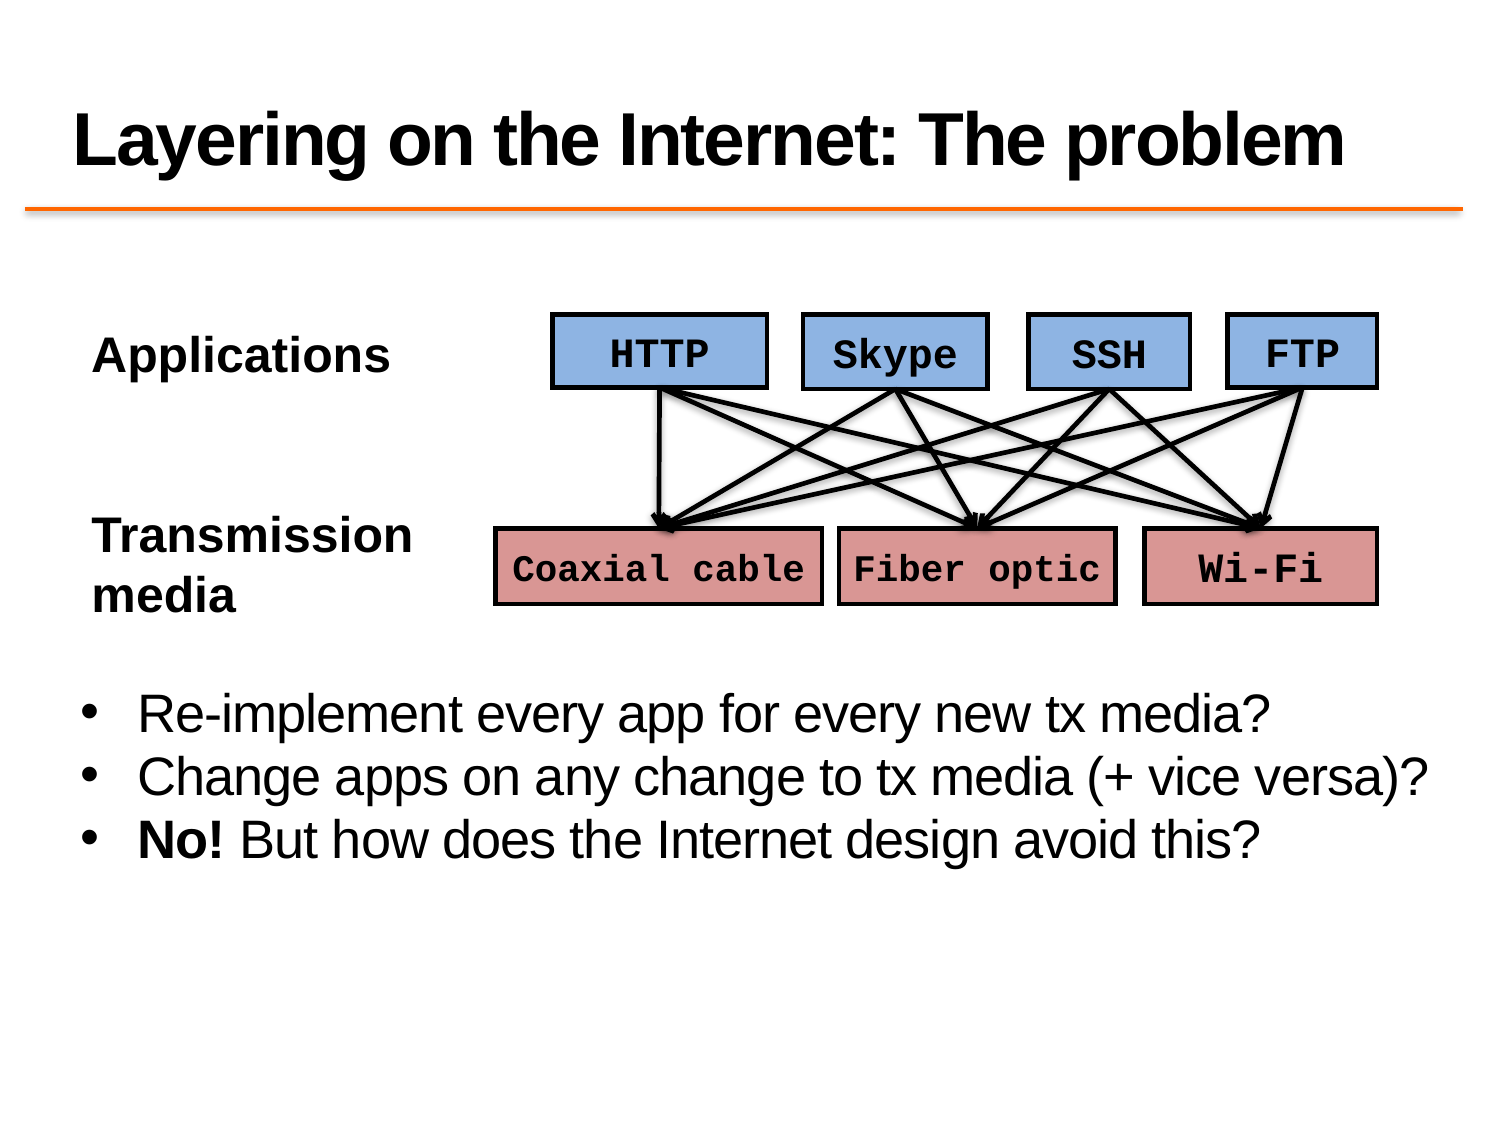

# Layering on the Internet: The problem
HTTP
SSH
Applications
Skype
FTP
Transmission
media
Coaxial cable
Fiber optic
Wi-Fi
Re-implement every app for every new tx media?
Change apps on any change to tx media (+ vice versa)?
No! But how does the Internet design avoid this?